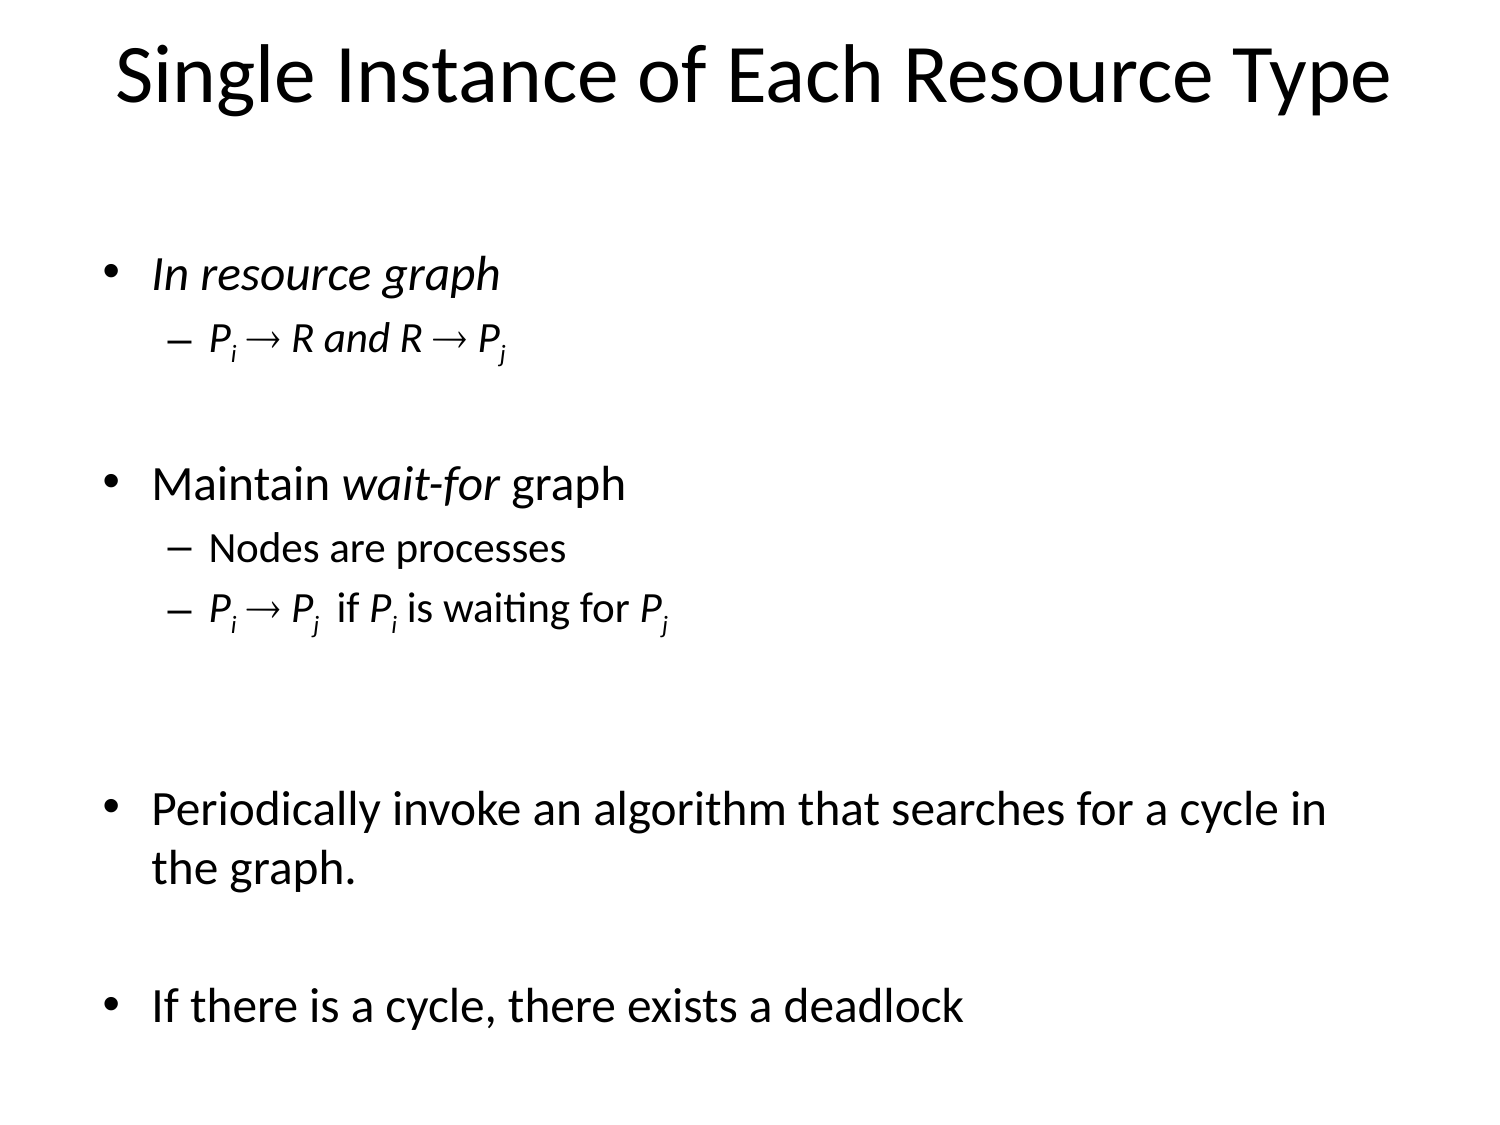

# Single Instance of Each Resource Type
In resource graph
Pi → R and R → Pj

Maintain wait-for graph
Nodes are processes
Pi → Pj   if Pi is waiting for Pj

Periodically invoke an algorithm that searches for a cycle in the graph.

If there is a cycle, there exists a deadlock